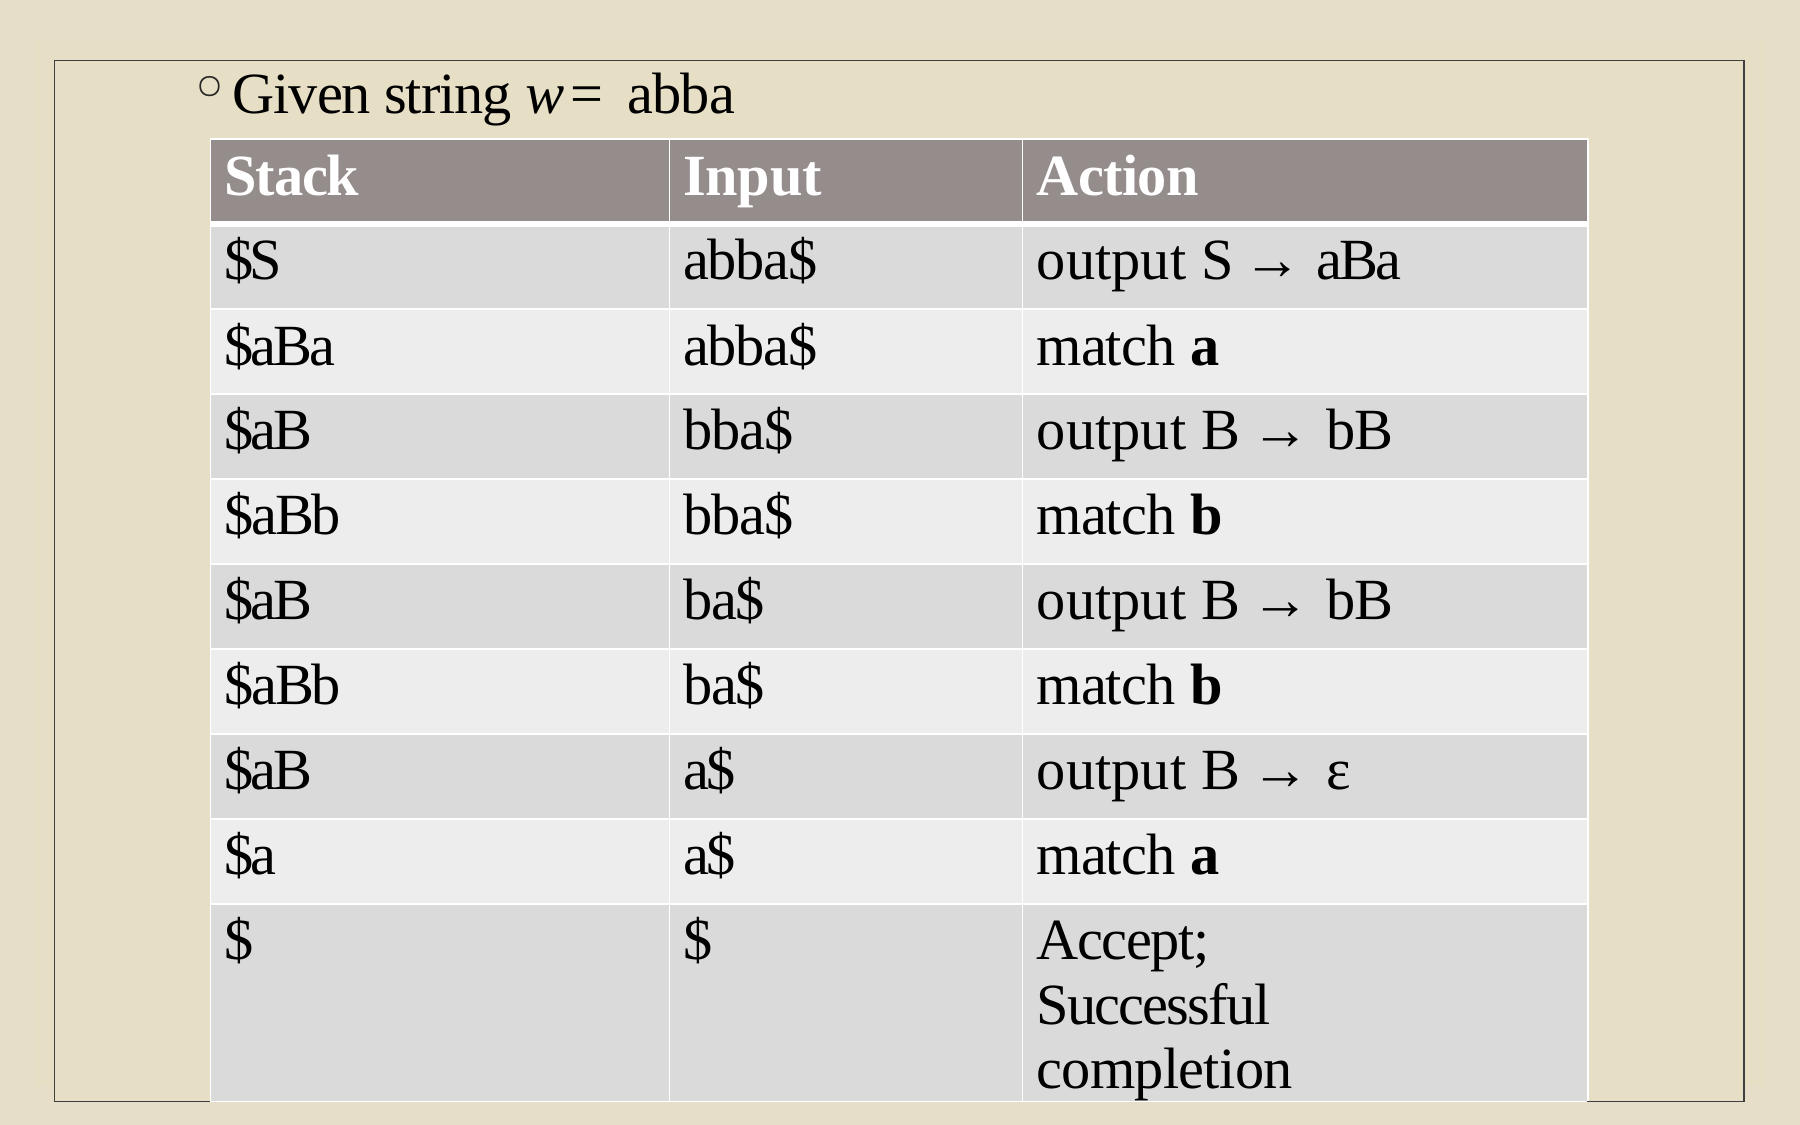

| Given string w = abba |  |  |  |  |
| --- | --- | --- | --- | --- |
|  | Stack | Input | Action |  |
|  | $S | abba$ | output S → aBa |  |
|  | $aBa | abba$ | match a |  |
|  | $aB | bba$ | output B → bB |  |
|  | $aBb | bba$ | match b |  |
|  | $aB | ba$ | output B → bB |  |
|  | $aBb | ba$ | match b |  |
|  | $aB | a$ | output B → ε |  |
|  | $a | a$ | match a |  |
|  | $ | $ | Accept; Successful completion |  |